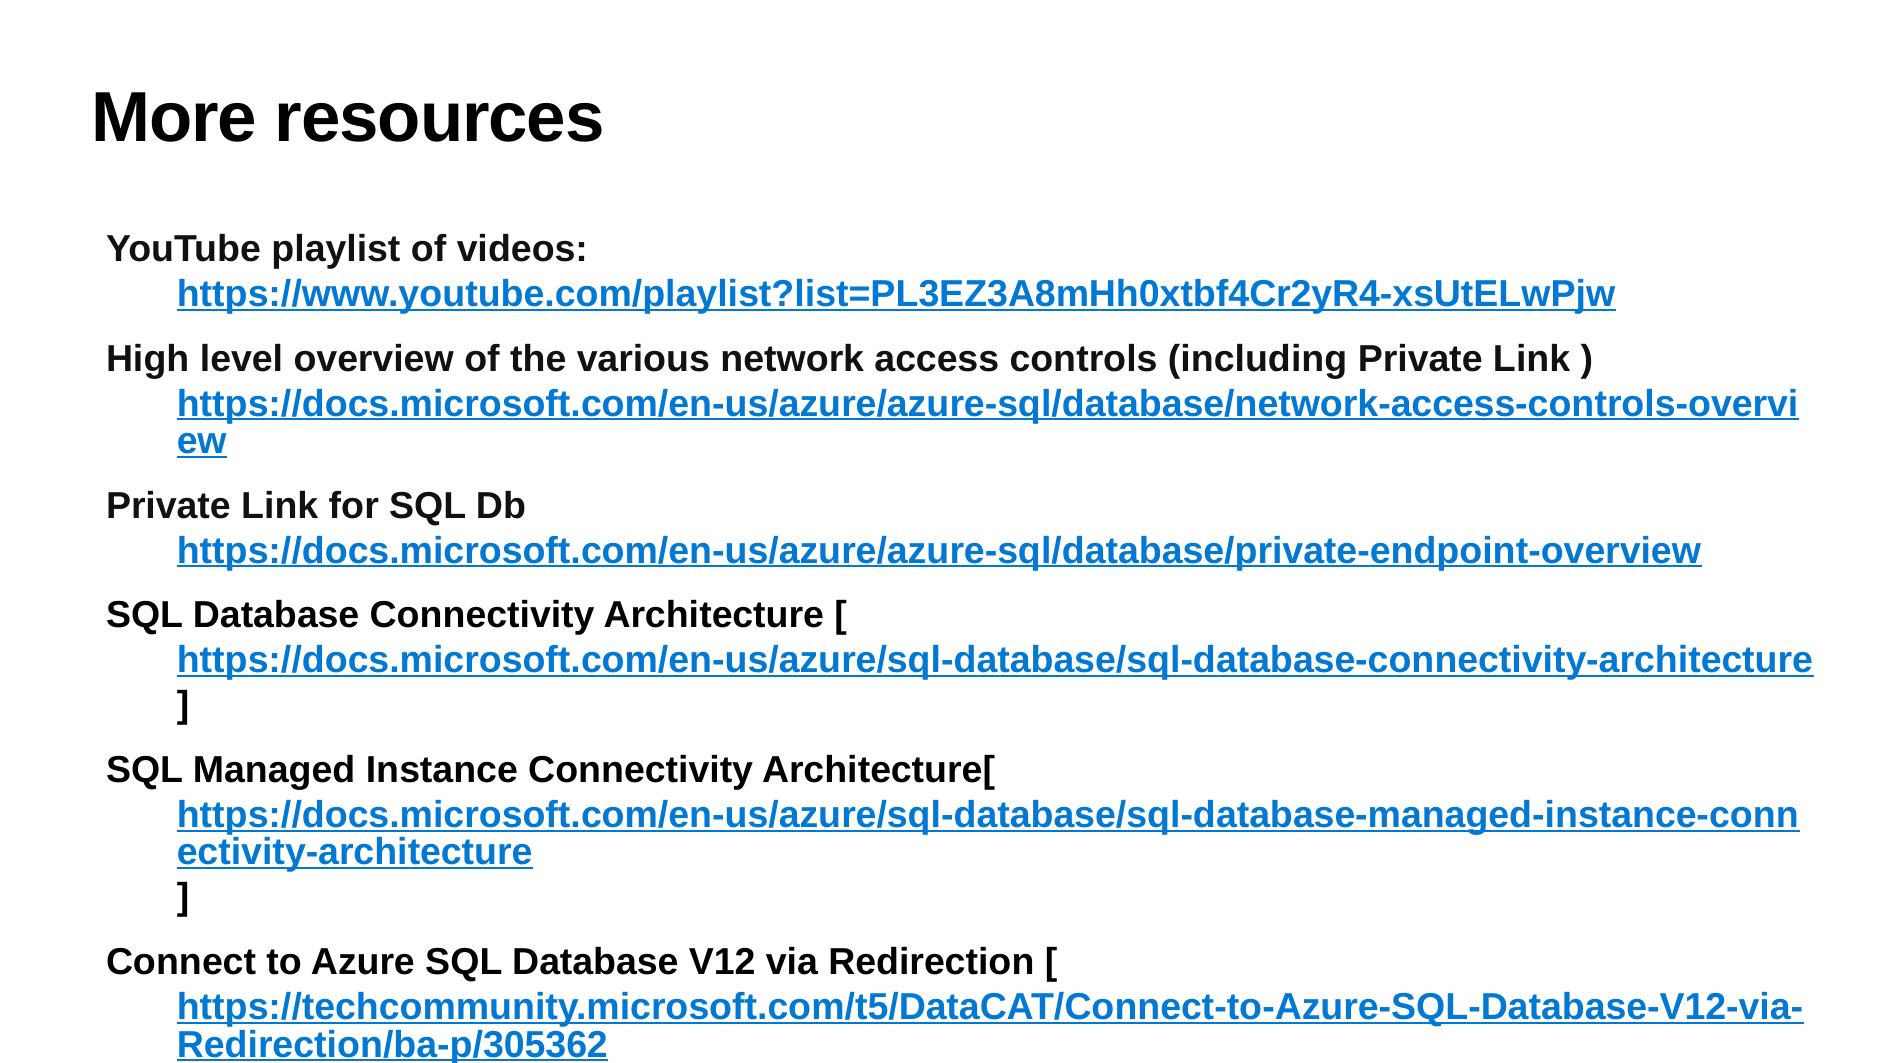

# More resources
YouTube playlist of videos: https://www.youtube.com/playlist?list=PL3EZ3A8mHh0xtbf4Cr2yR4-xsUtELwPjw
High level overview of the various network access controls (including Private Link ) https://docs.microsoft.com/en-us/azure/azure-sql/database/network-access-controls-overview
Private Link for SQL Db https://docs.microsoft.com/en-us/azure/azure-sql/database/private-endpoint-overview
SQL Database Connectivity Architecture [ https://docs.microsoft.com/en-us/azure/sql-database/sql-database-connectivity-architecture]
SQL Managed Instance Connectivity Architecture[https://docs.microsoft.com/en-us/azure/sql-database/sql-database-managed-instance-connectivity-architecture]
Connect to Azure SQL Database V12 via Redirection [https://techcommunity.microsoft.com/t5/DataCAT/Connect-to-Azure-SQL-Database-V12-via-Redirection/ba-p/305362]